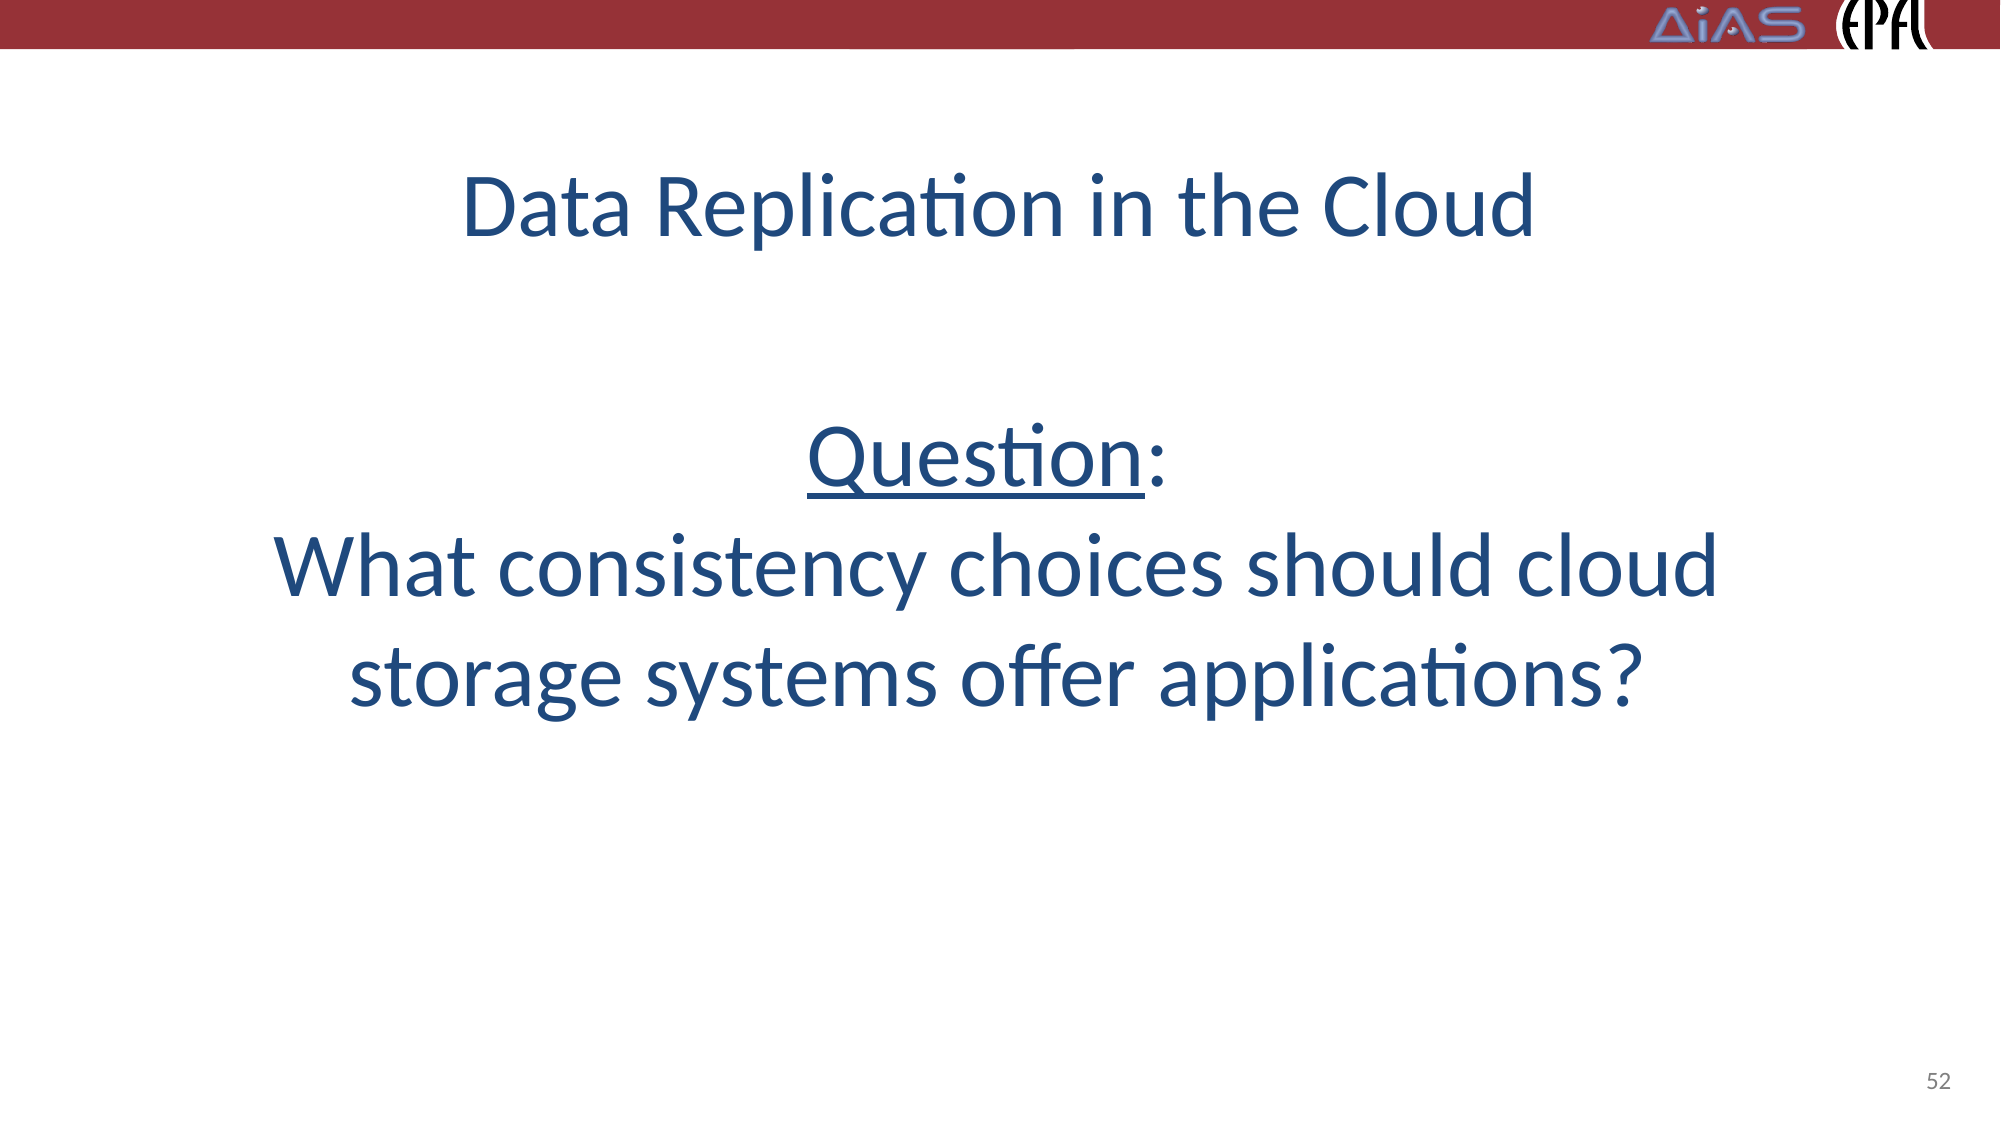

# Data Replication in the Cloud
Question:
What consistency choices should cloud storage systems offer applications?
52